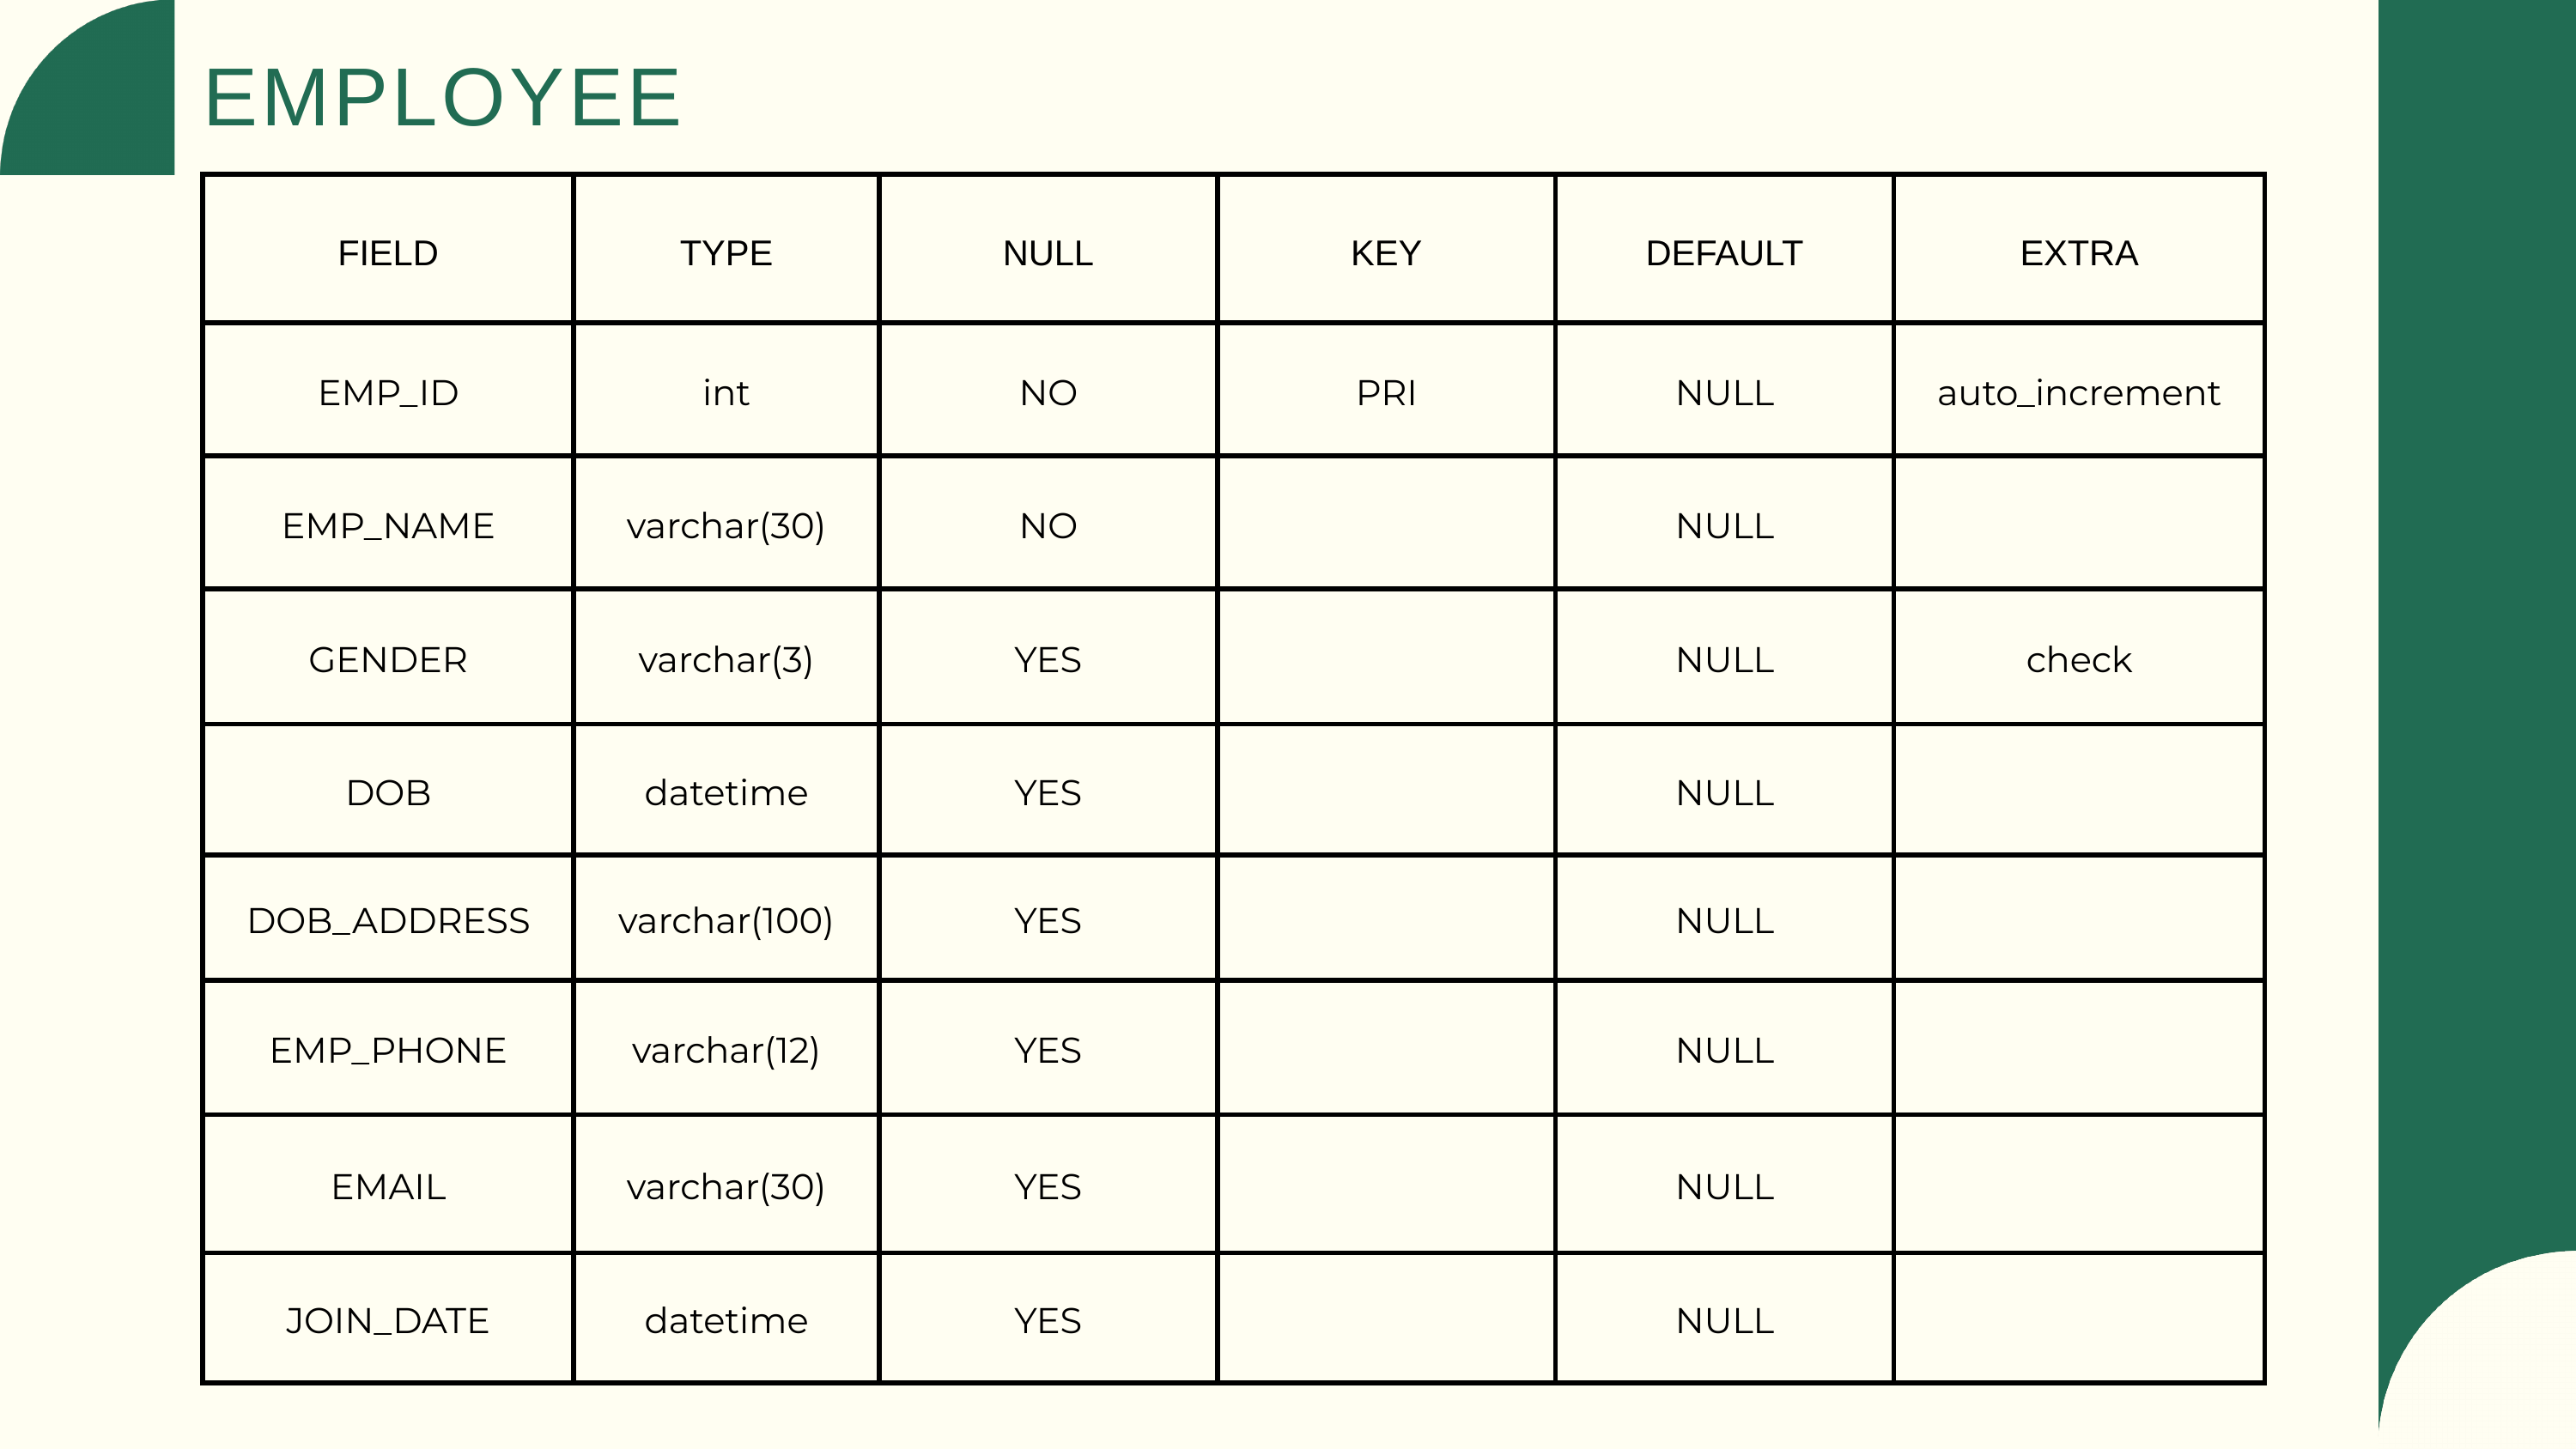

EMPLOYEE
| FIELD | TYPE | NULL | KEY | DEFAULT | EXTRA |
| --- | --- | --- | --- | --- | --- |
| EMP\_ID | int | NO | PRI | NULL | auto\_increment |
| EMP\_NAME | varchar(30) | NO |  | NULL |  |
| GENDER | varchar(3) | YES |  | NULL | check |
| DOB | datetime | YES |  | NULL |  |
| DOB\_ADDRESS | varchar(100) | YES |  | NULL |  |
| EMP\_PHONE | varchar(12) | YES |  | NULL |  |
| EMAIL | varchar(30) | YES |  | NULL |  |
| JOIN\_DATE | datetime | YES |  | NULL |  |